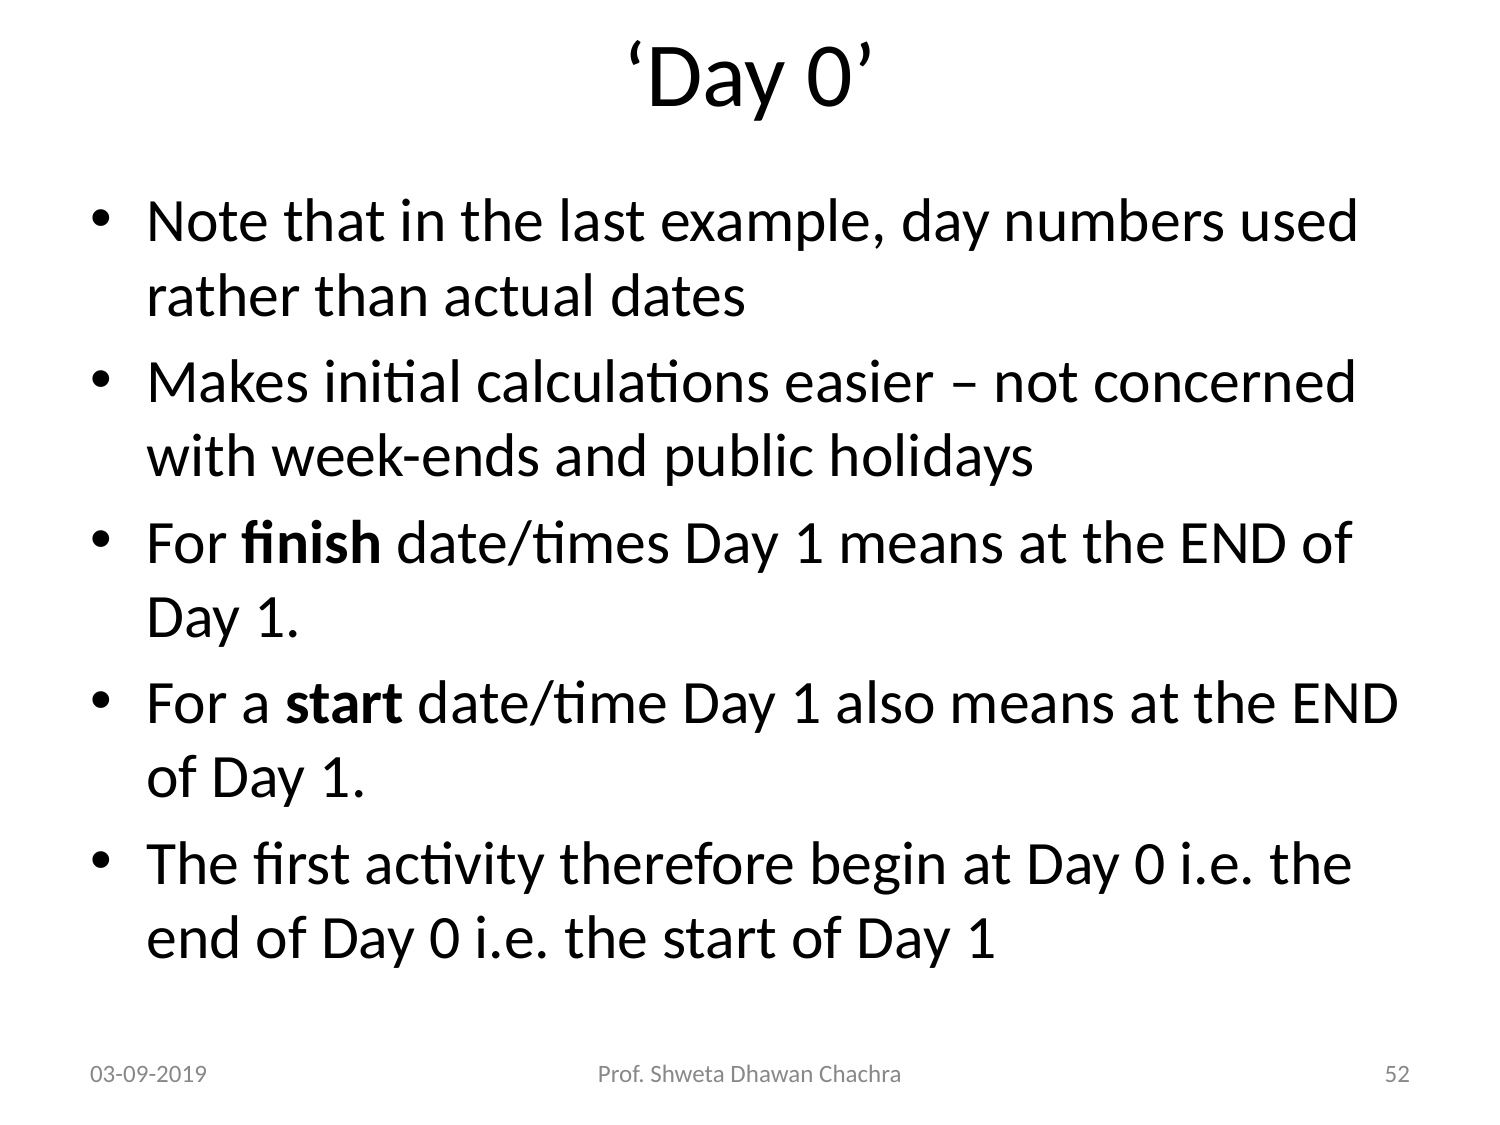

# ‘Day 0’
Note that in the last example, day numbers used rather than actual dates
Makes initial calculations easier – not concerned with week-ends and public holidays
For finish date/times Day 1 means at the END of Day 1.
For a start date/time Day 1 also means at the END of Day 1.
The first activity therefore begin at Day 0 i.e. the end of Day 0 i.e. the start of Day 1
03-09-2019
Prof. Shweta Dhawan Chachra
52